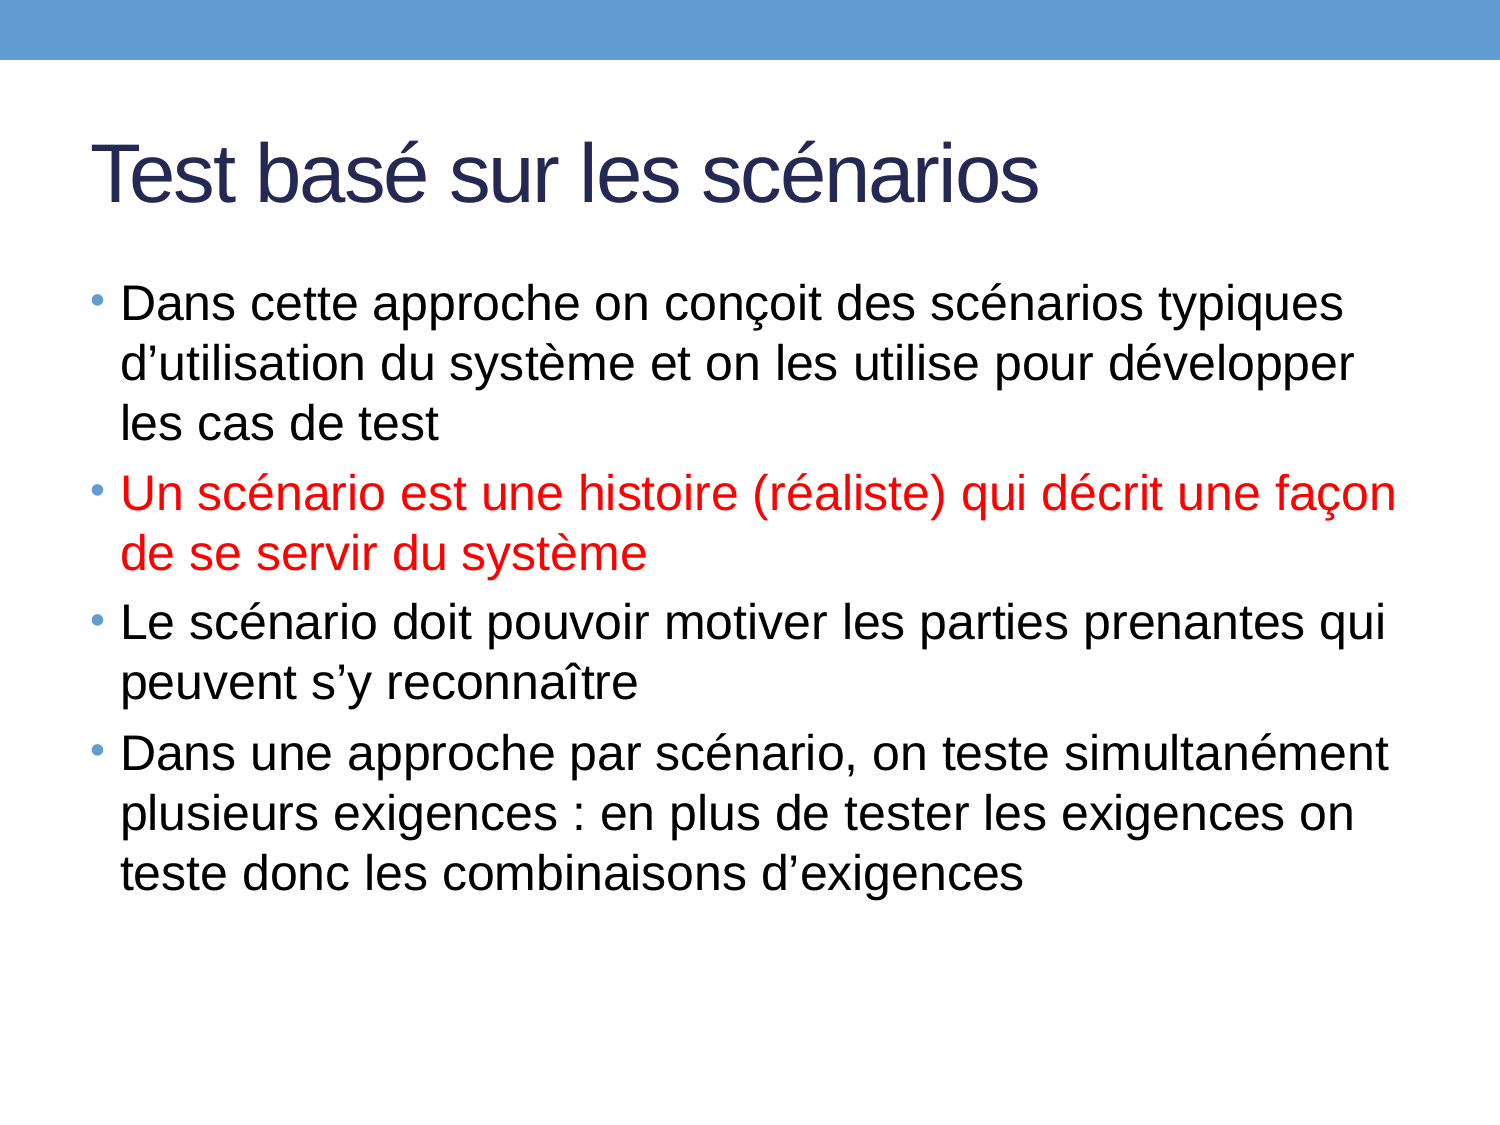

# Test basé sur les scénarios
Dans cette approche on conçoit des scénarios typiques d’utilisation du système et on les utilise pour développer les cas de test
Un scénario est une histoire (réaliste) qui décrit une façon de se servir du système
Le scénario doit pouvoir motiver les parties prenantes qui peuvent s’y reconnaître
Dans une approche par scénario, on teste simultanément plusieurs exigences : en plus de tester les exigences on teste donc les combinaisons d’exigences